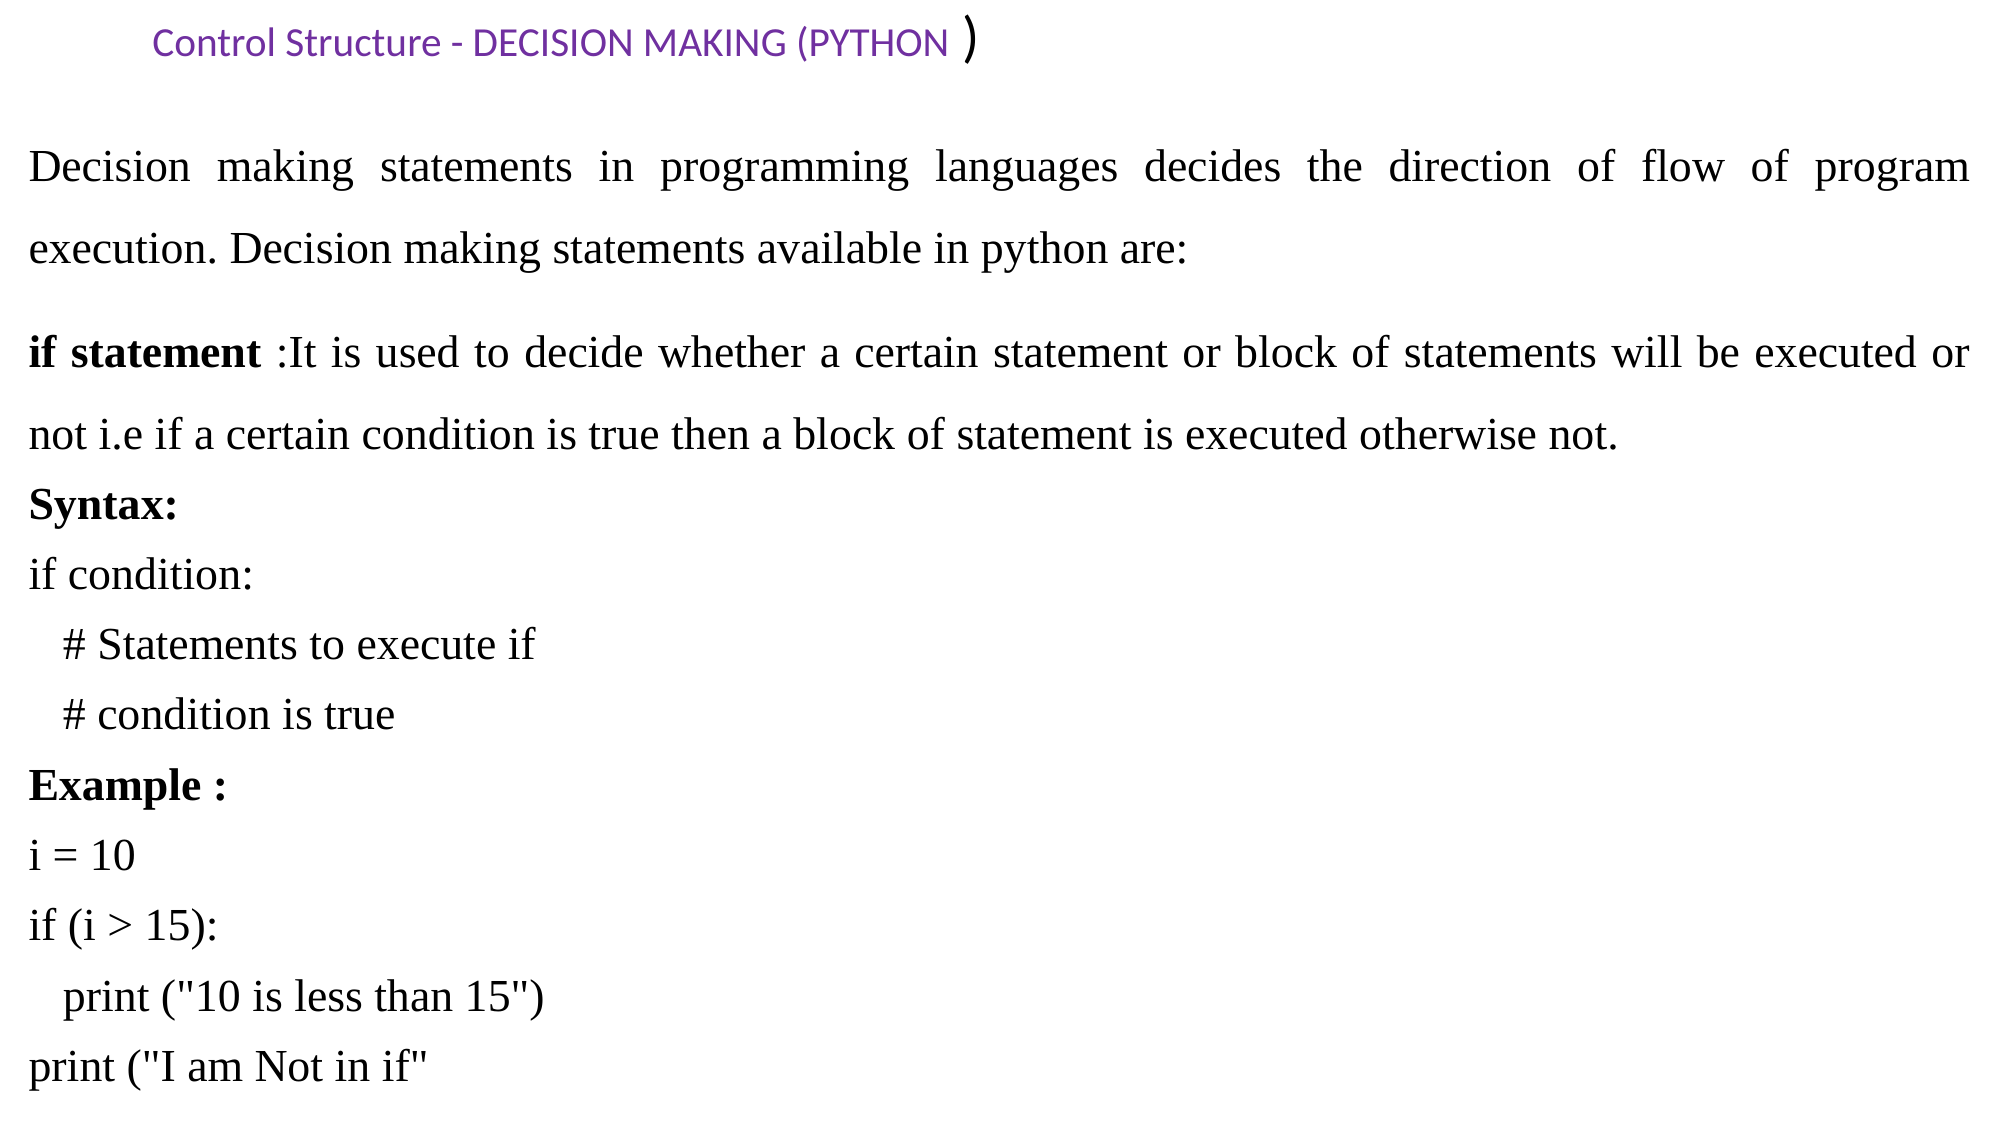

# Control Structure - DECISION MAKING (PYTHON )
Decision making statements in programming languages decides the direction of flow of program execution. Decision making statements available in python are:
if statement :It is used to decide whether a certain statement or block of statements will be executed or not i.e if a certain condition is true then a block of statement is executed otherwise not.
Syntax:
if condition:
   # Statements to execute if
   # condition is true
Example :
i = 10
if (i > 15):
   print ("10 is less than 15")
print ("I am Not in if"